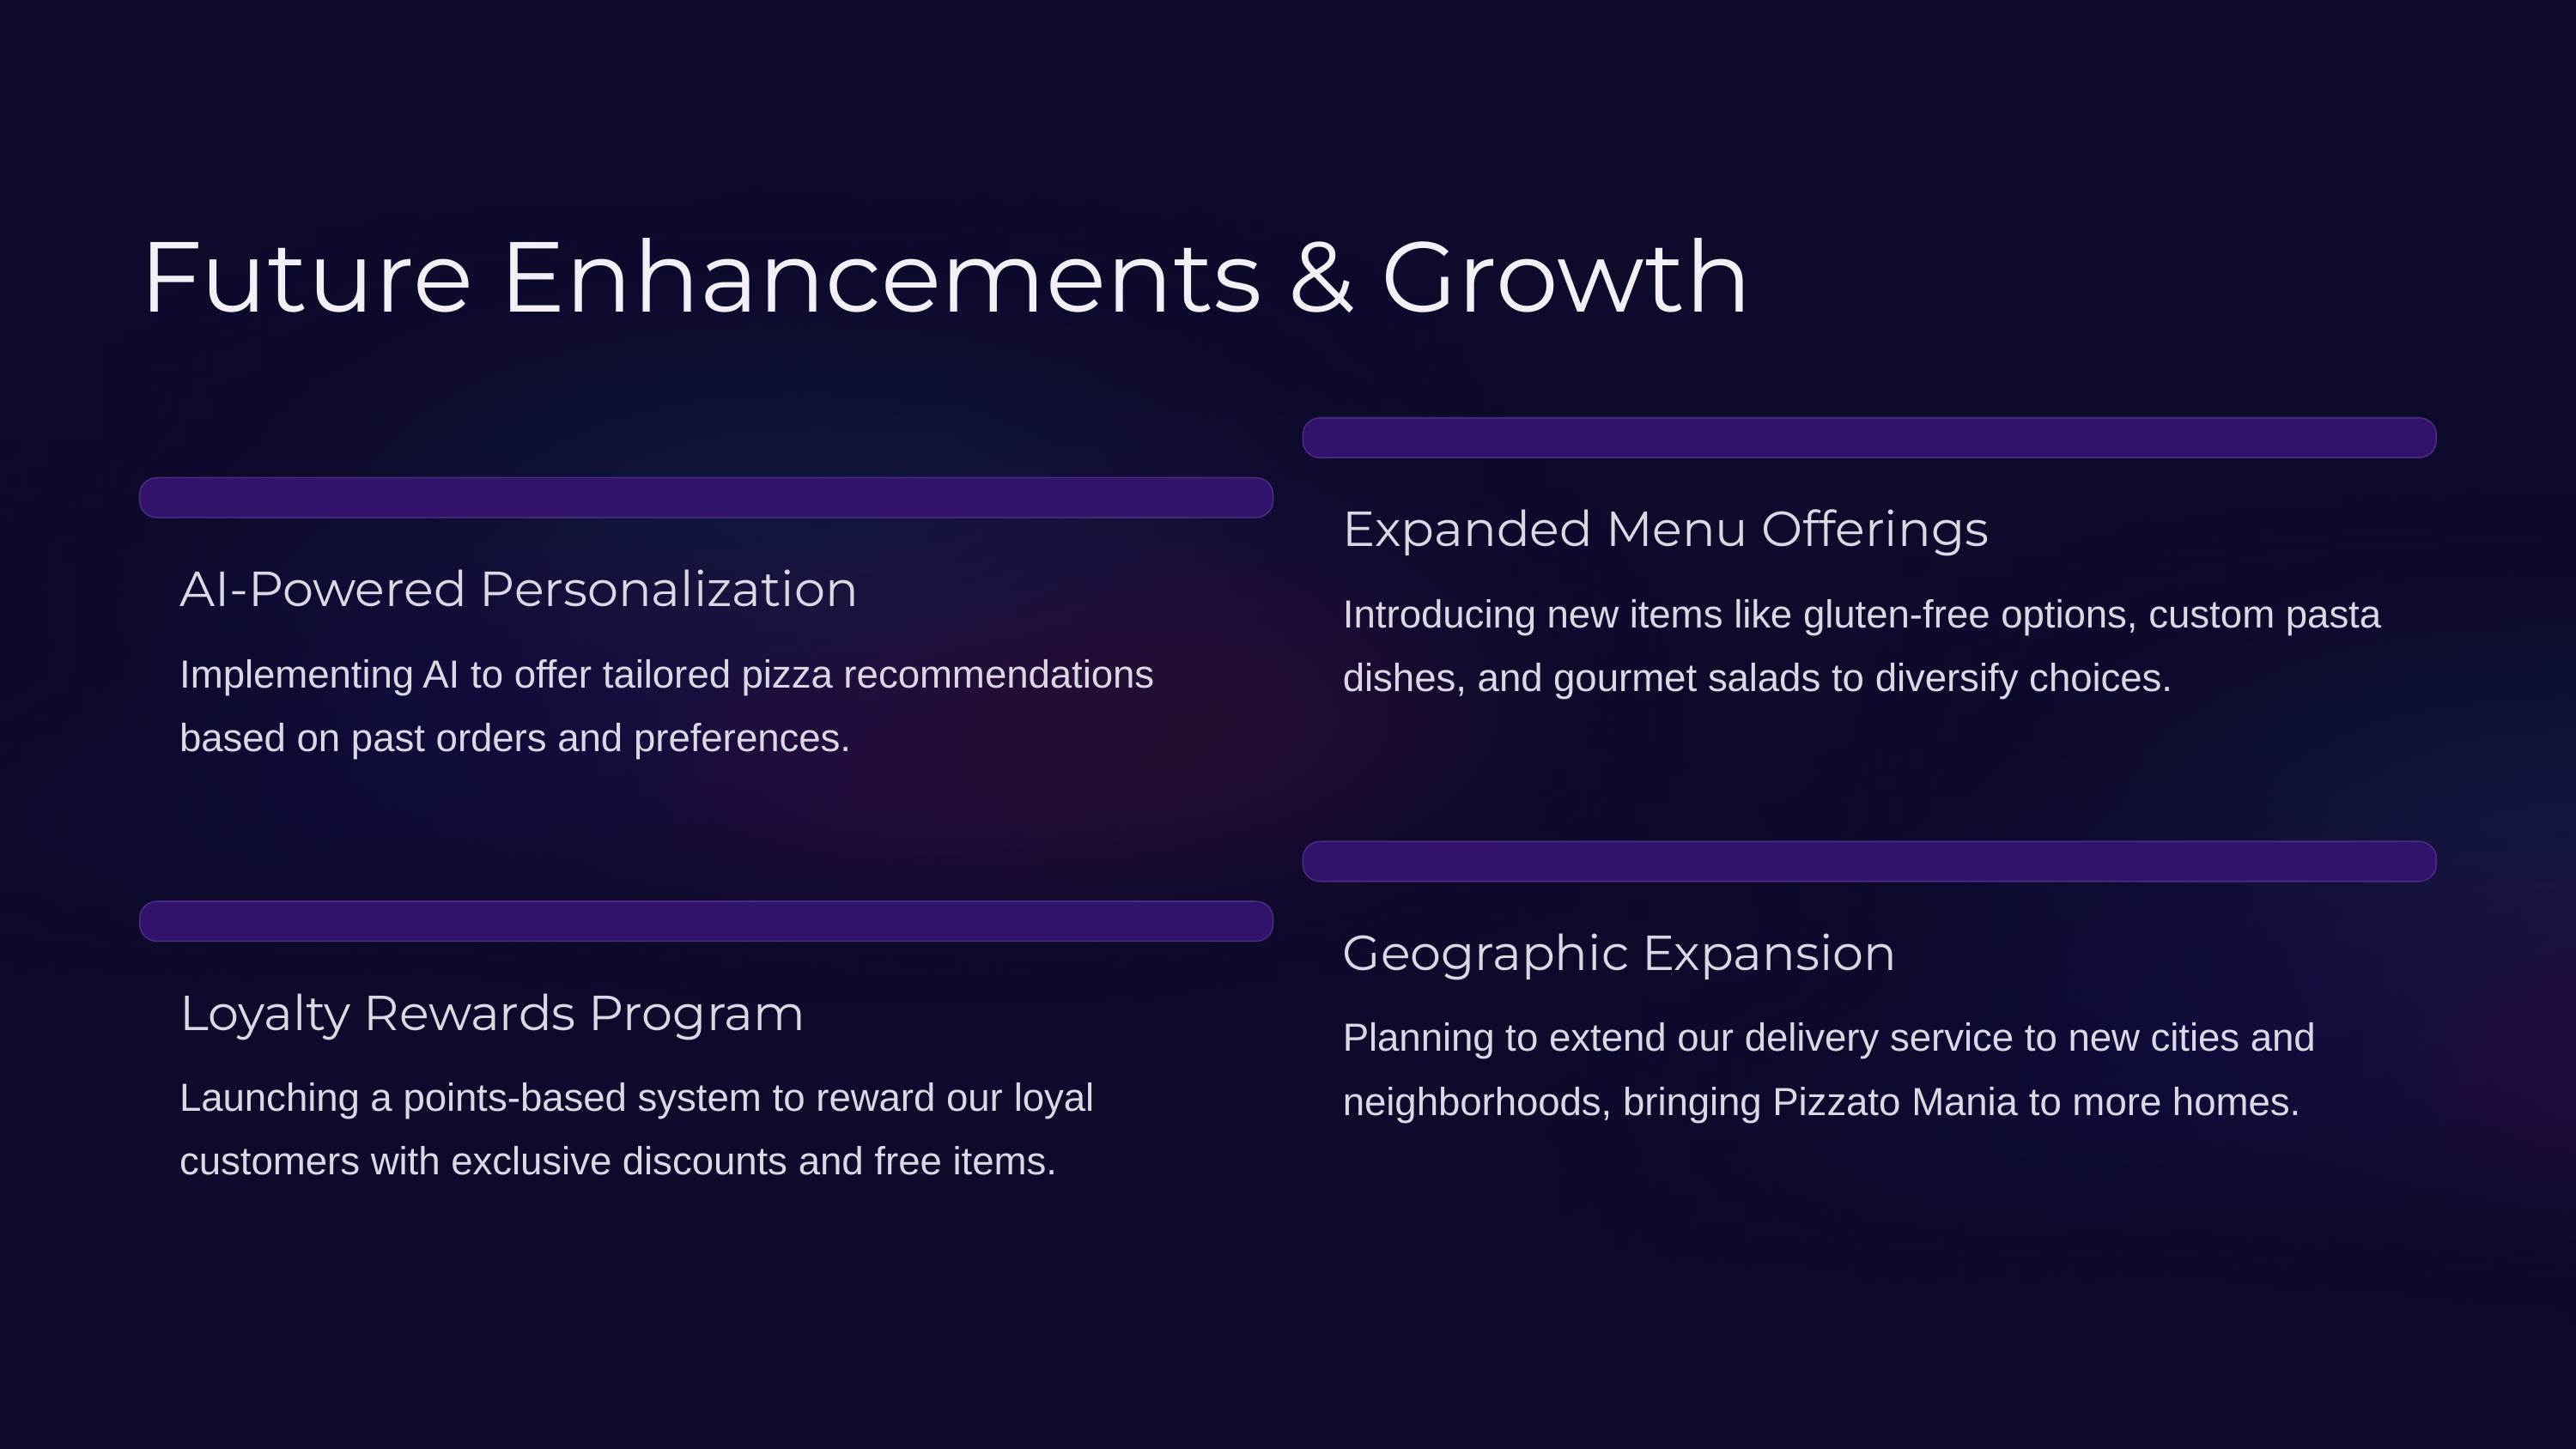

Future Enhancements & Growth

Expanded Menu Offerings
AI-Powered Personalization
Introducing new items like gluten-free options, custom pasta dishes, and gourmet salads to diversify choices.
Implementing AI to offer tailored pizza recommendations based on past orders and preferences.

Geographic Expansion
Loyalty Rewards Program
Planning to extend our delivery service to new cities and neighborhoods, bringing Pizzato Mania to more homes.
Launching a points-based system to reward our loyal customers with exclusive discounts and free items.